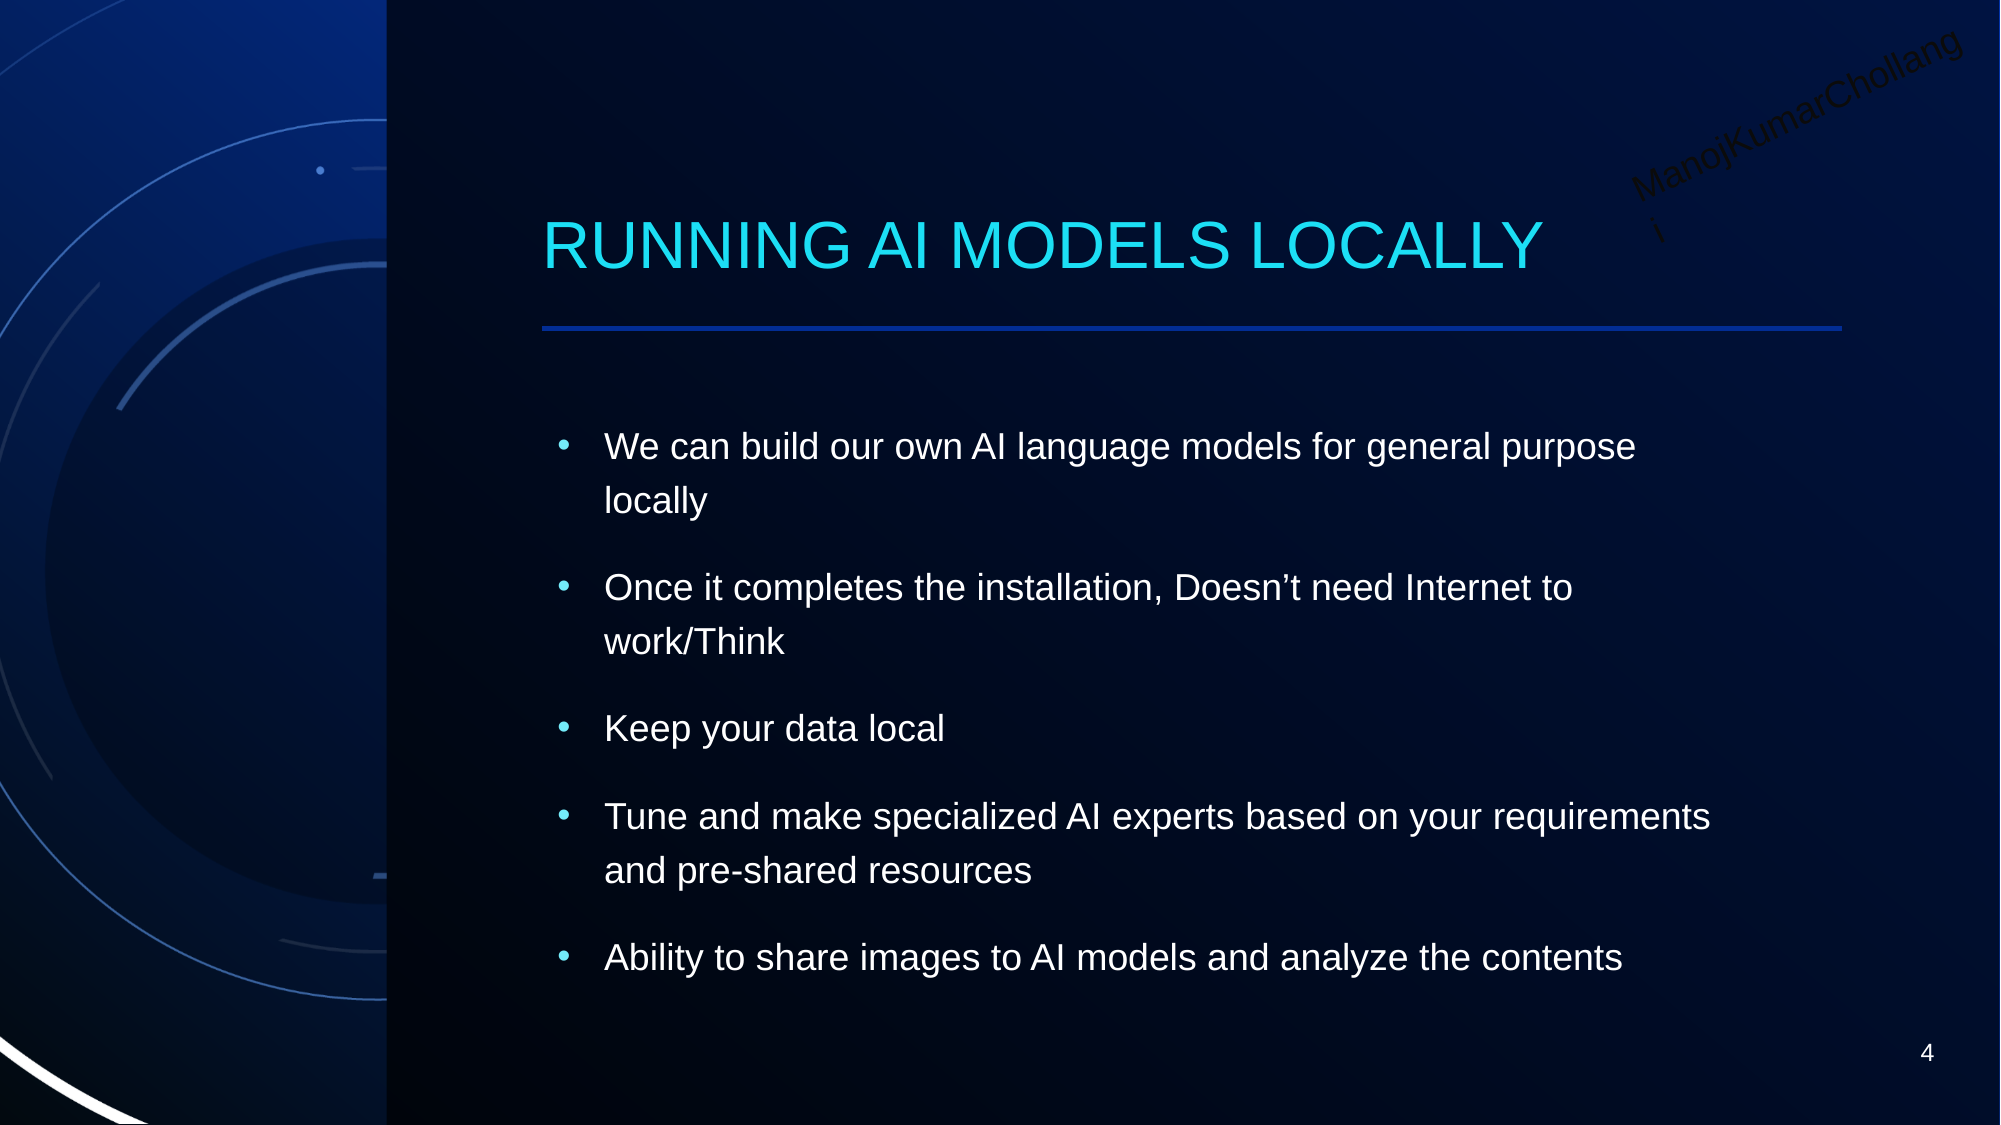

# Running AI Models locally
We can build our own AI language models for general purpose locally
Once it completes the installation, Doesn’t need Internet to work/Think
Keep your data local
Tune and make specialized AI experts based on your requirements and pre-shared resources
Ability to share images to AI models and analyze the contents
4